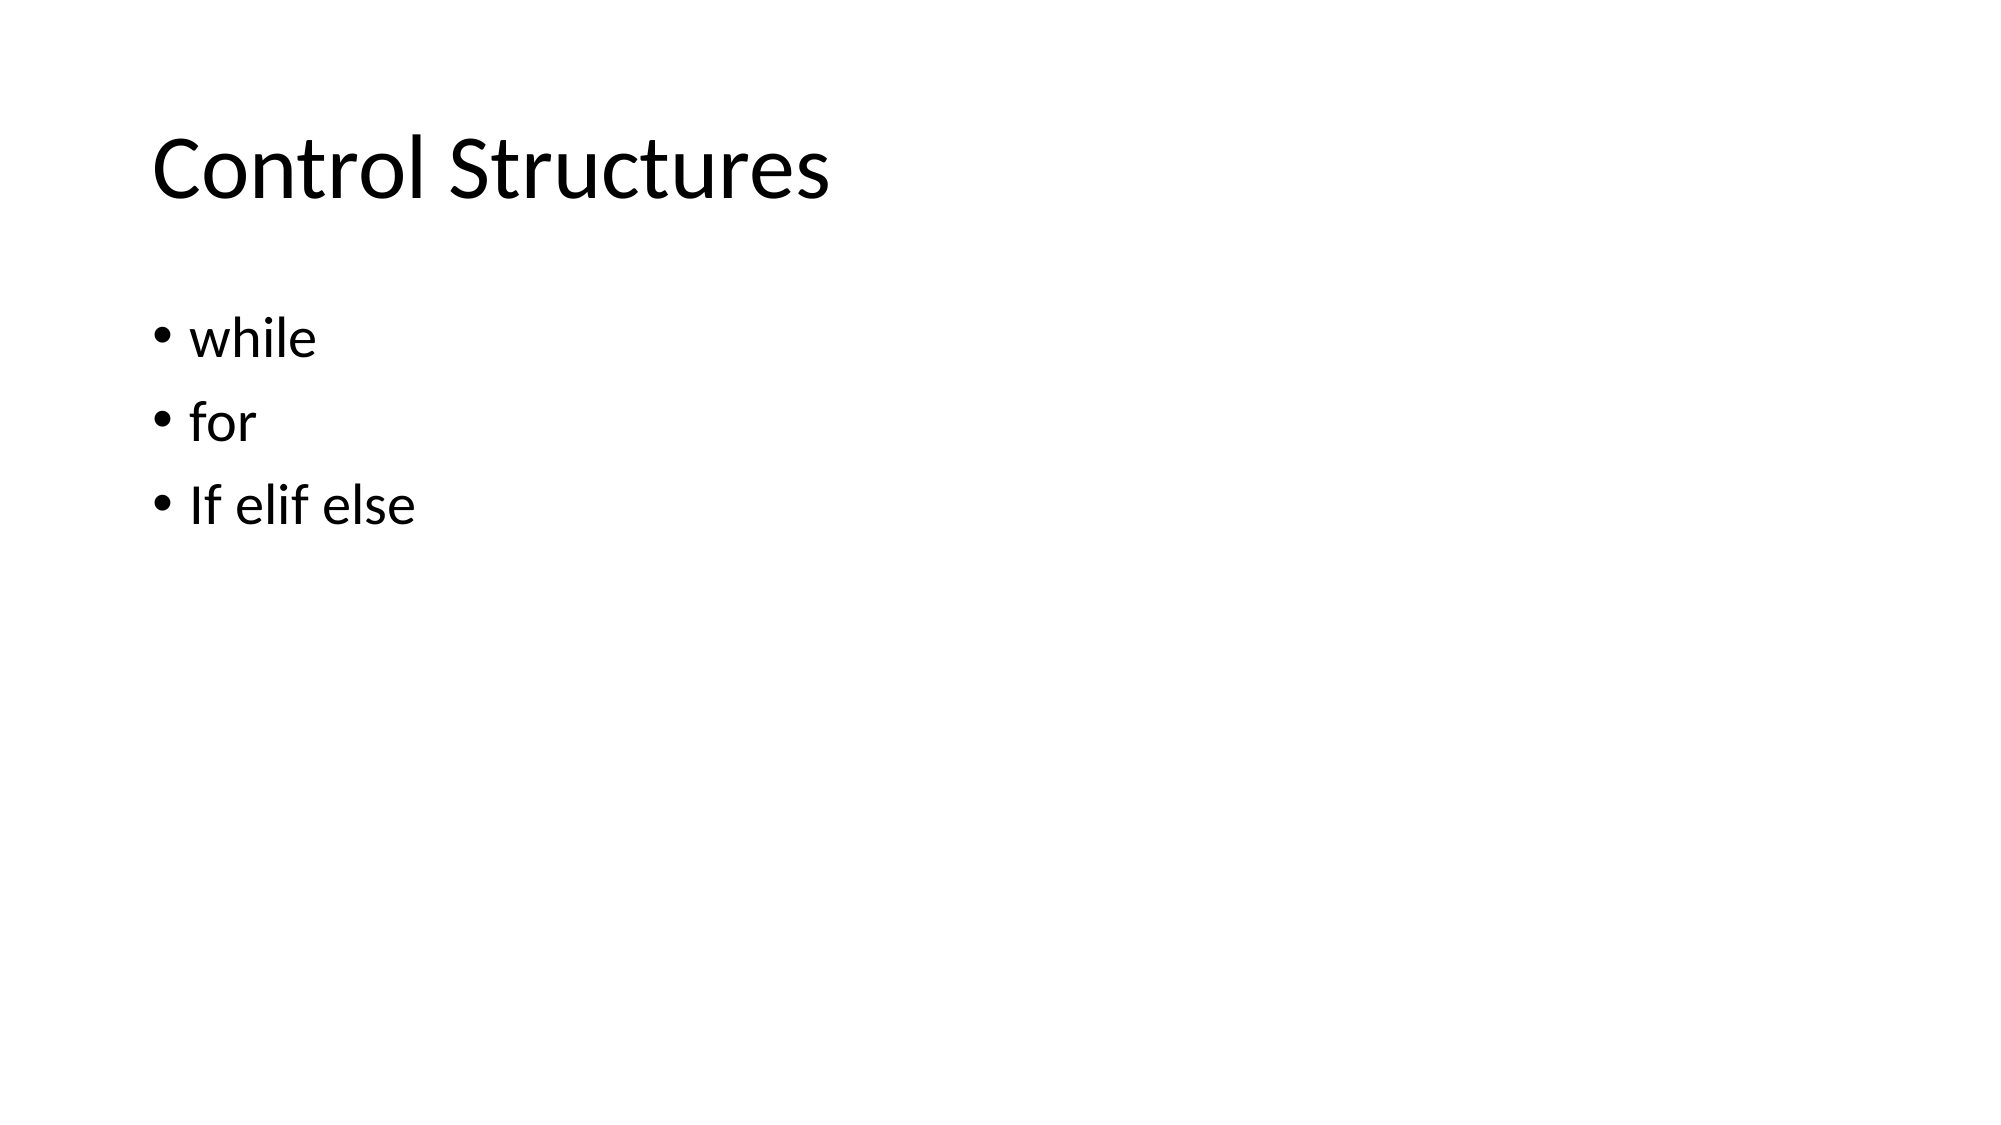

# Control Structures
while
for
If elif else